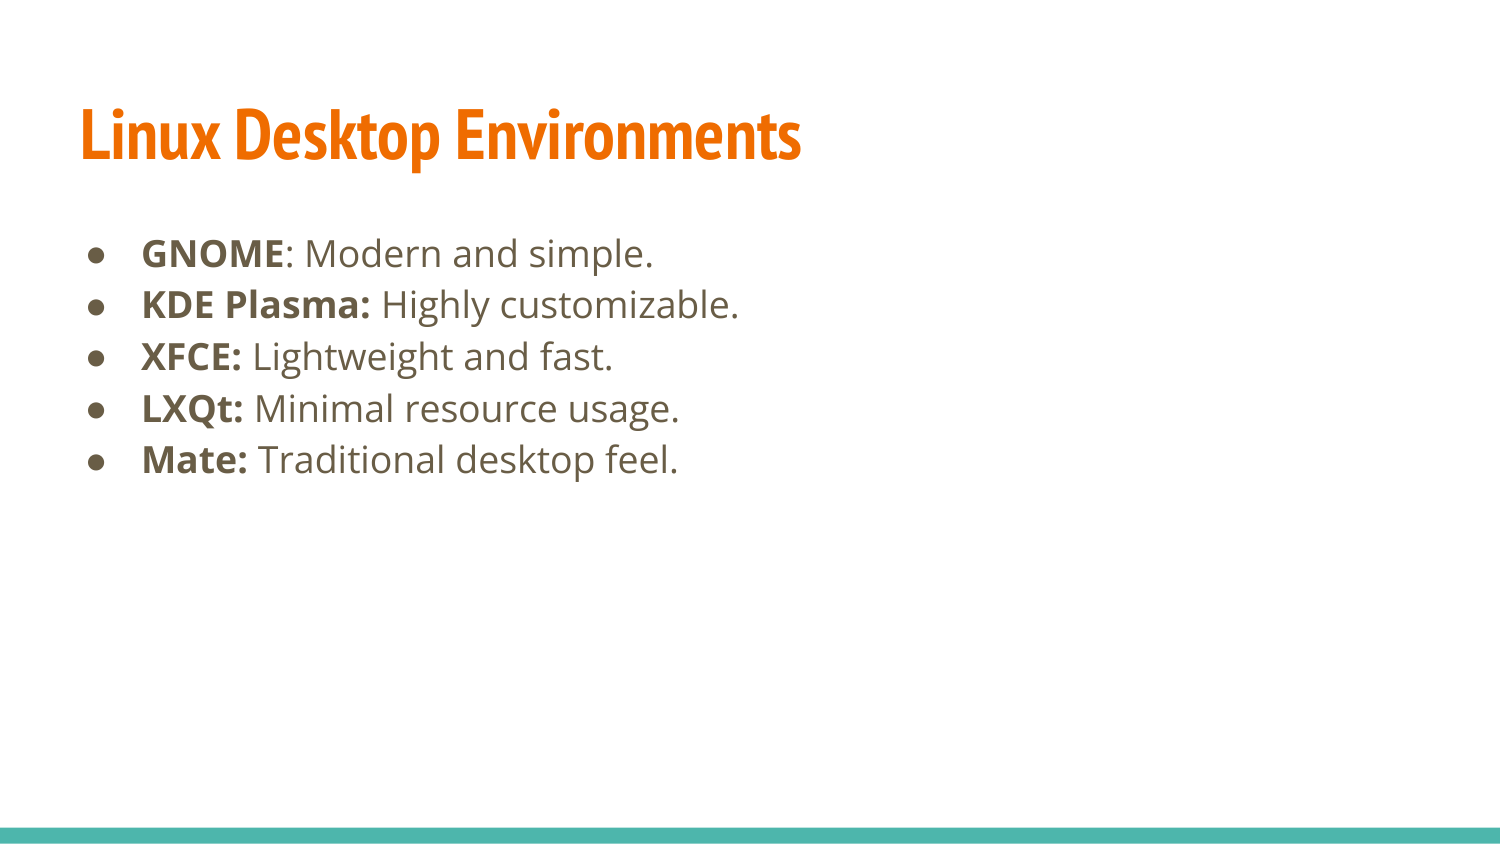

# Linux Desktop Environments
GNOME: Modern and simple.
KDE Plasma: Highly customizable.
XFCE: Lightweight and fast.
LXQt: Minimal resource usage.
Mate: Traditional desktop feel.